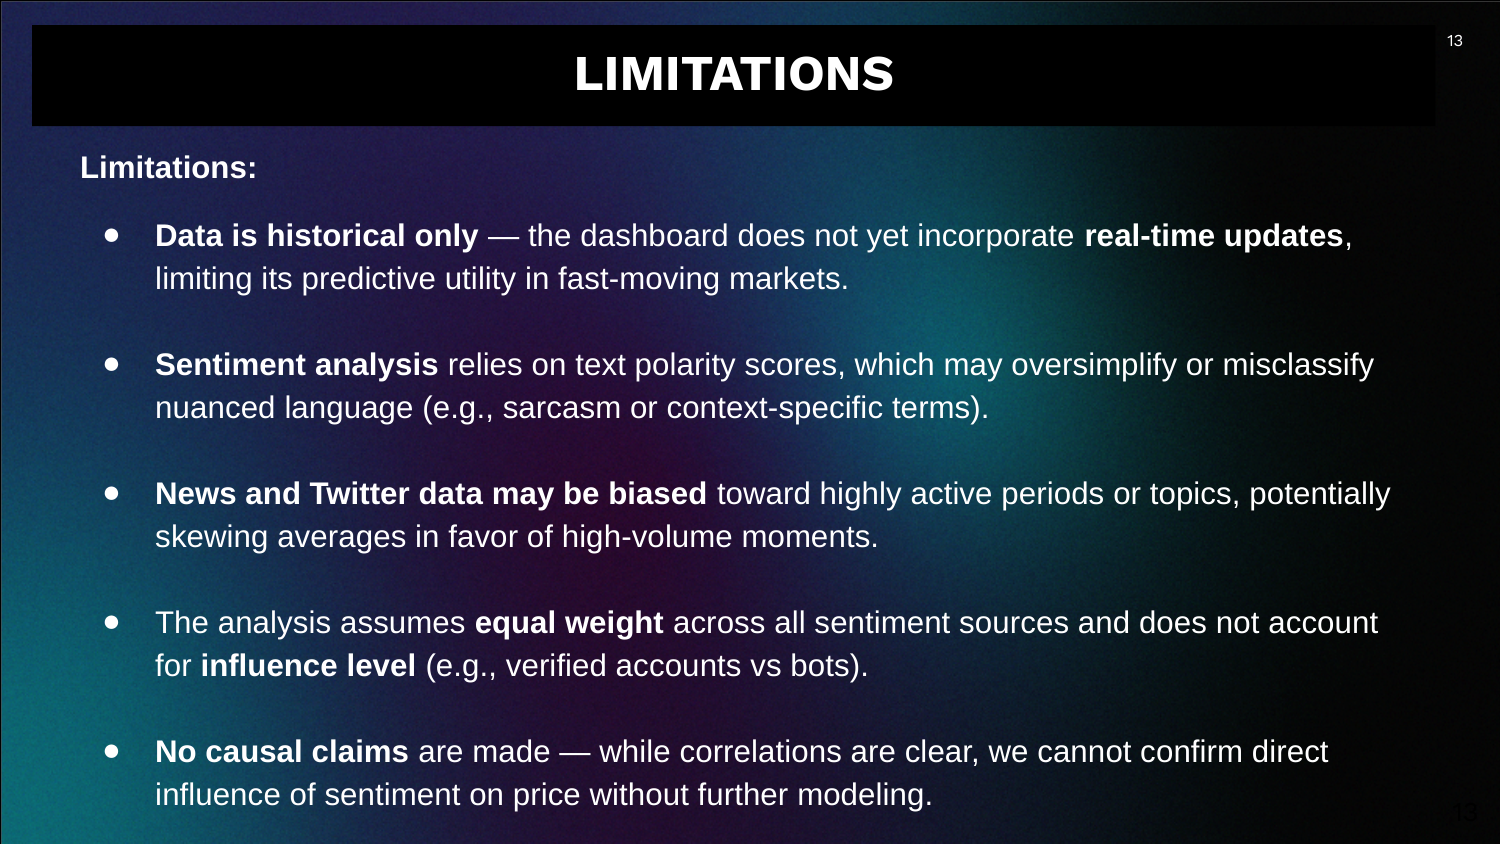

13
LIMITATIONS

Limitations:
Data is historical only — the dashboard does not yet incorporate real-time updates, limiting its predictive utility in fast-moving markets.
Sentiment analysis relies on text polarity scores, which may oversimplify or misclassify nuanced language (e.g., sarcasm or context-specific terms).
News and Twitter data may be biased toward highly active periods or topics, potentially skewing averages in favor of high-volume moments.
The analysis assumes equal weight across all sentiment sources and does not account for influence level (e.g., verified accounts vs bots).
No causal claims are made — while correlations are clear, we cannot confirm direct influence of sentiment on price without further modeling.

13